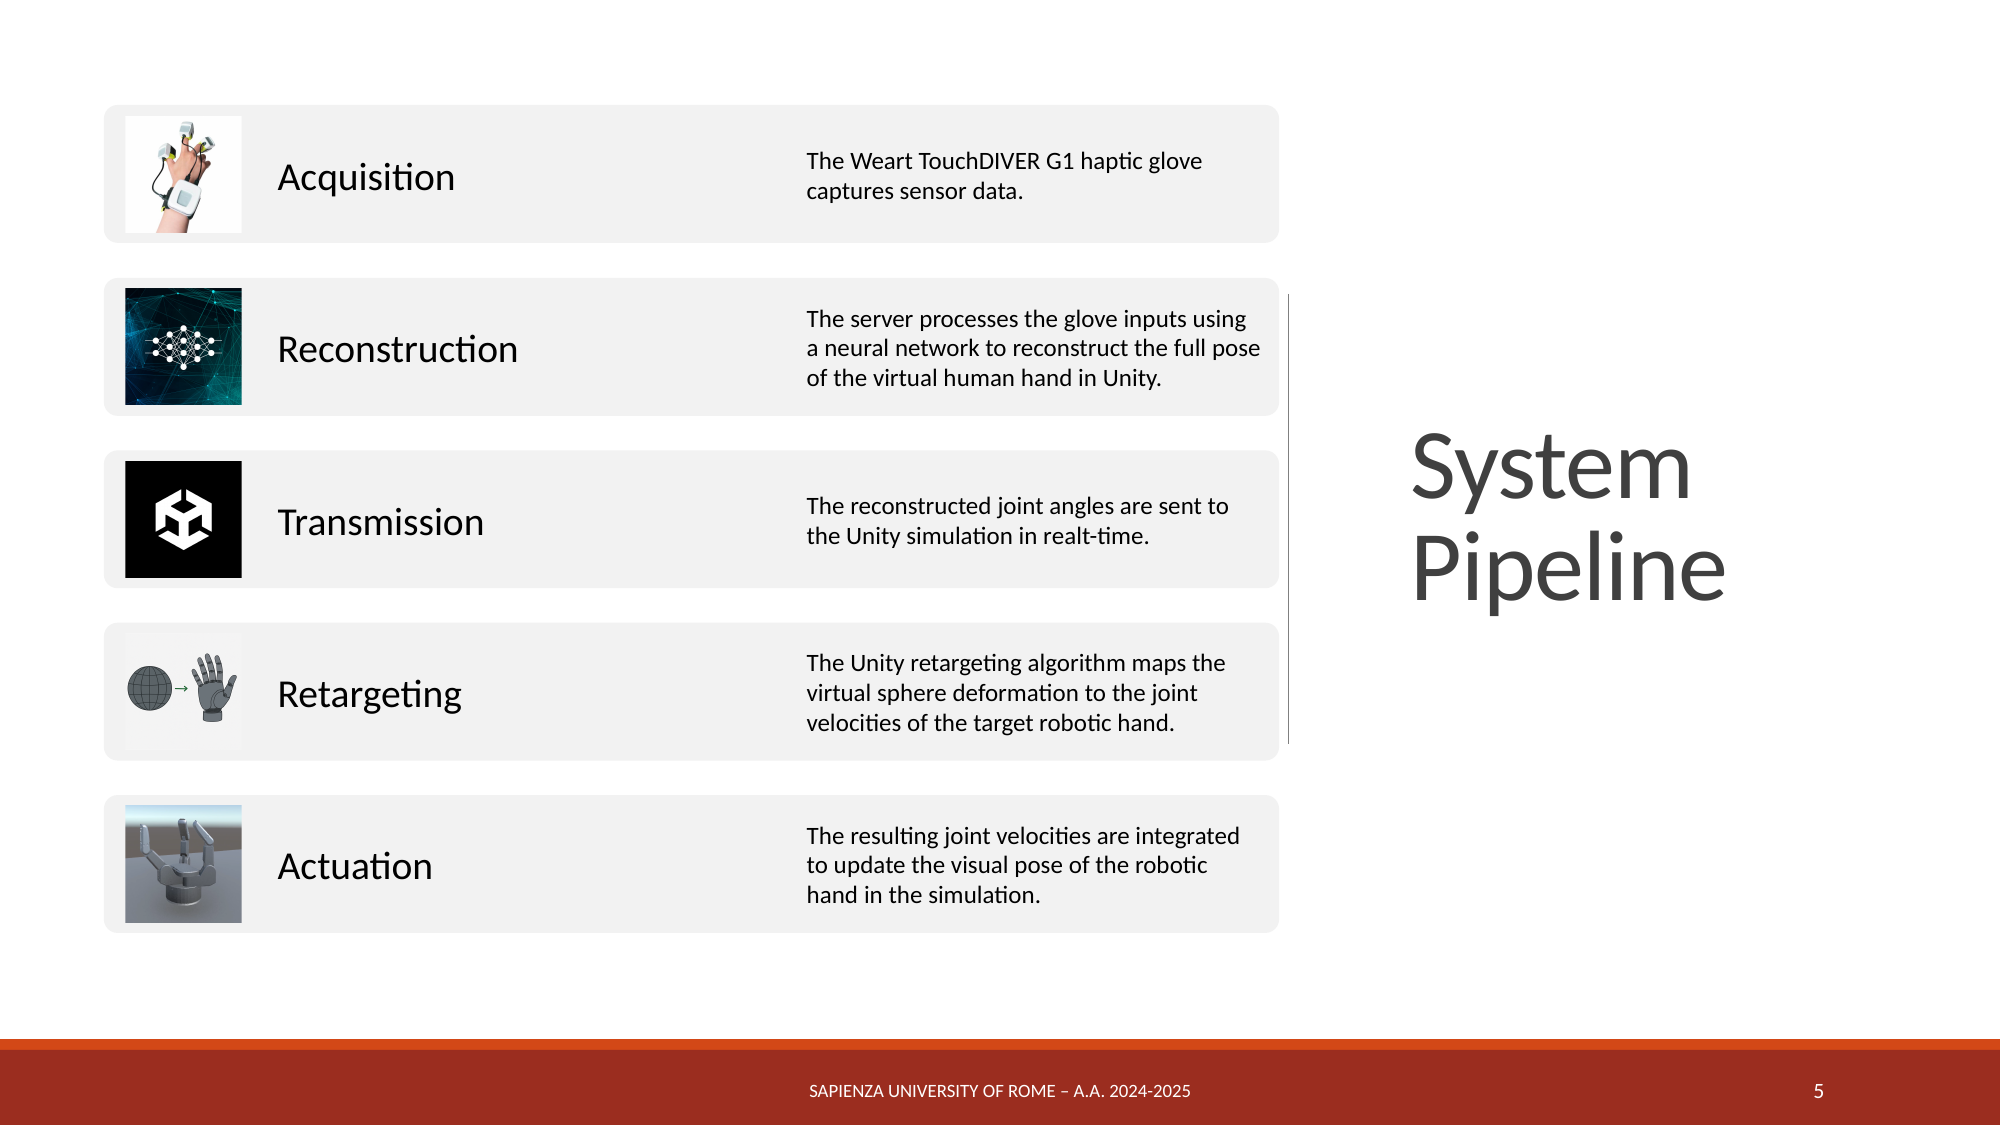

# System Pipeline
Acquisition
The Weart TouchDIVER G1 haptic glove captures sensor data.
Reconstruction
The server processes the glove inputs using a neural network to reconstruct the full pose of the virtual human hand in Unity.
Transmission
The reconstructed joint angles are sent to the Unity simulation in realt-time.
Retargeting
The Unity retargeting algorithm maps the virtual sphere deformation to the joint velocities of the target robotic hand.
Actuation
The resulting joint velocities are integrated to update the visual pose of the robotic hand in the simulation.

Sapienza University of Rome – A.A. 2024-2025
5